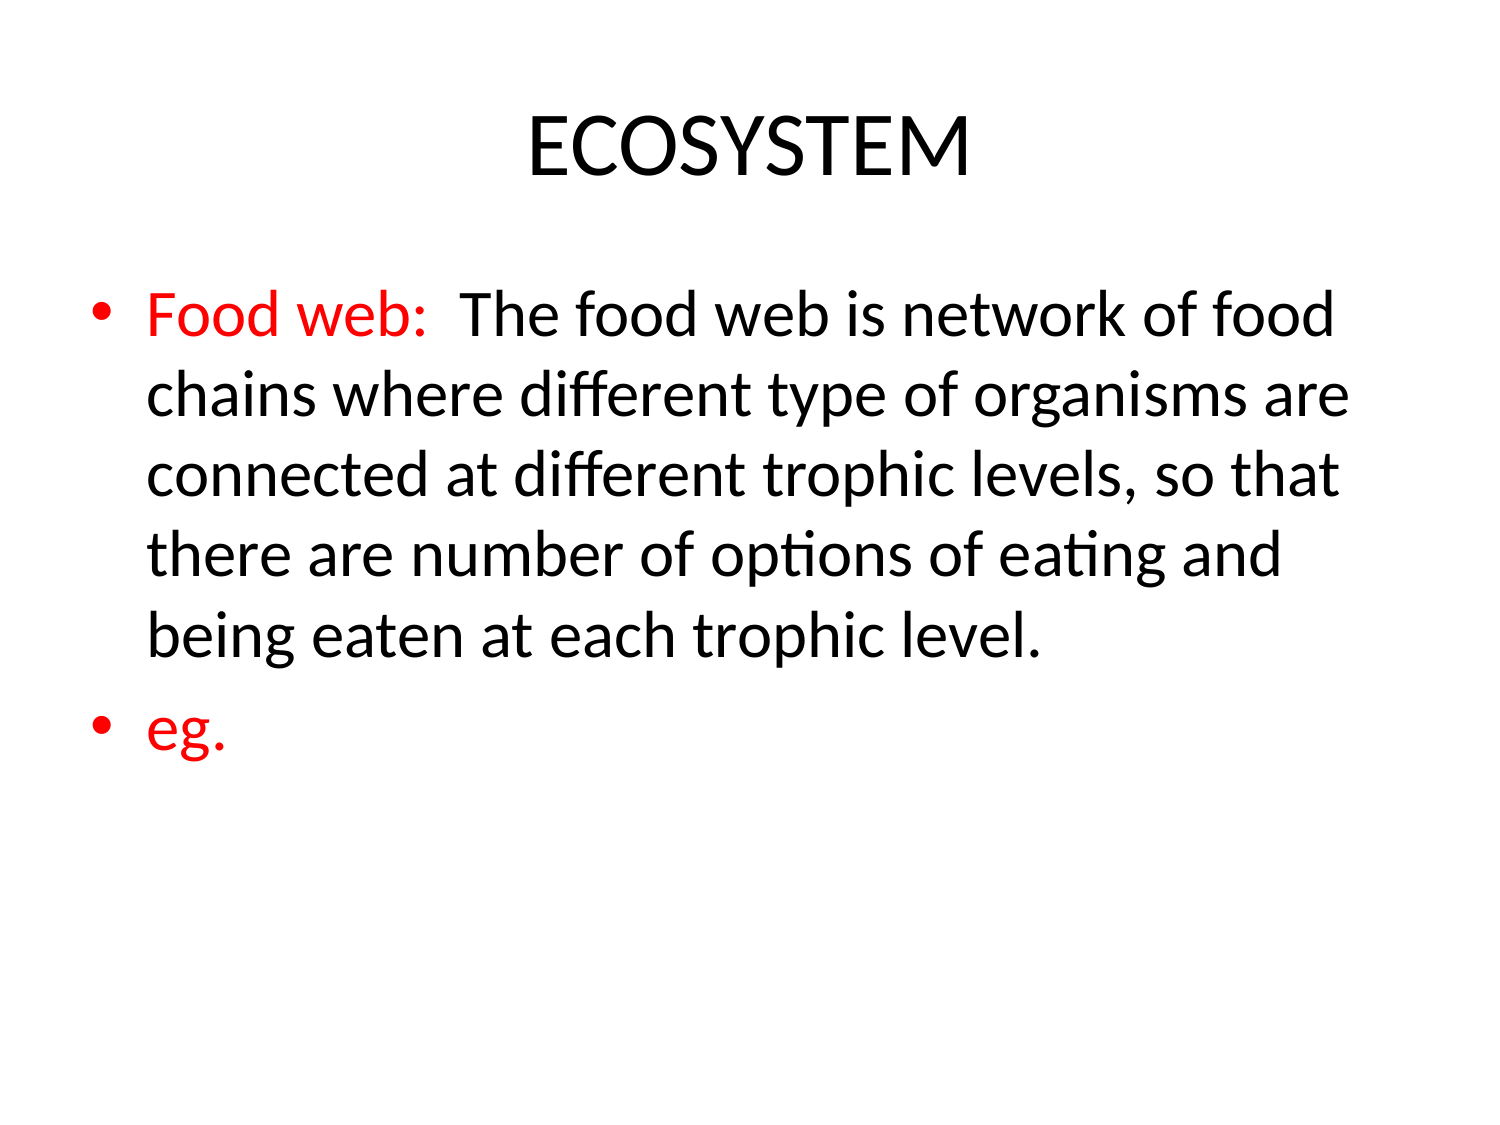

# ECOSYSTEM
Food web:  The food web is network of food chains where different type of organisms are connected at different trophic levels, so that there are number of options of eating and being eaten at each trophic level.
eg.